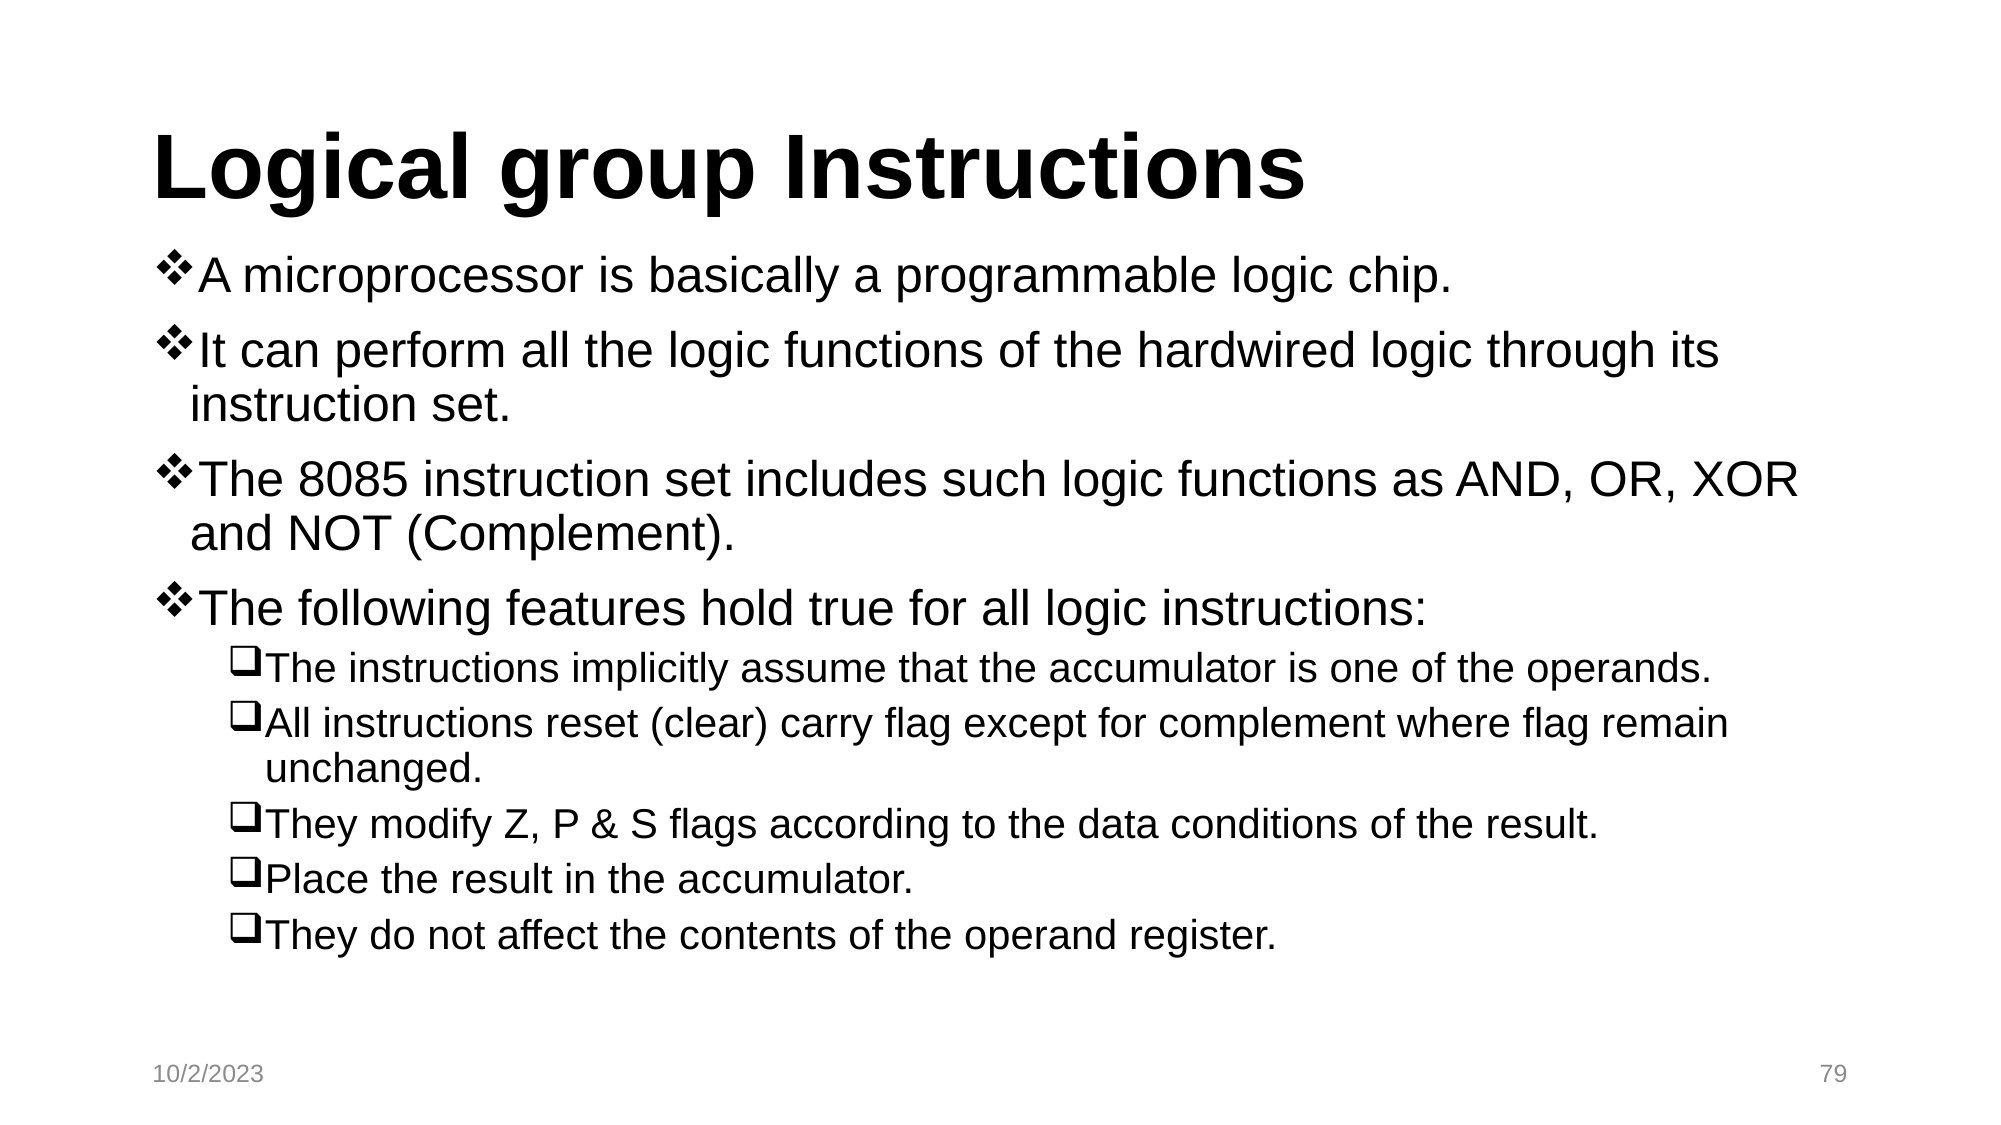

# Logical group Instructions
A microprocessor is basically a programmable logic chip.
It can perform all the logic functions of the hardwired logic through its instruction set.
The 8085 instruction set includes such logic functions as AND, OR, XOR and NOT (Complement).
The following features hold true for all logic instructions:
The instructions implicitly assume that the accumulator is one of the operands.
All instructions reset (clear) carry flag except for complement where flag remain unchanged.
They modify Z, P & S flags according to the data conditions of the result.
Place the result in the accumulator.
They do not affect the contents of the operand register.
10/2/2023
79